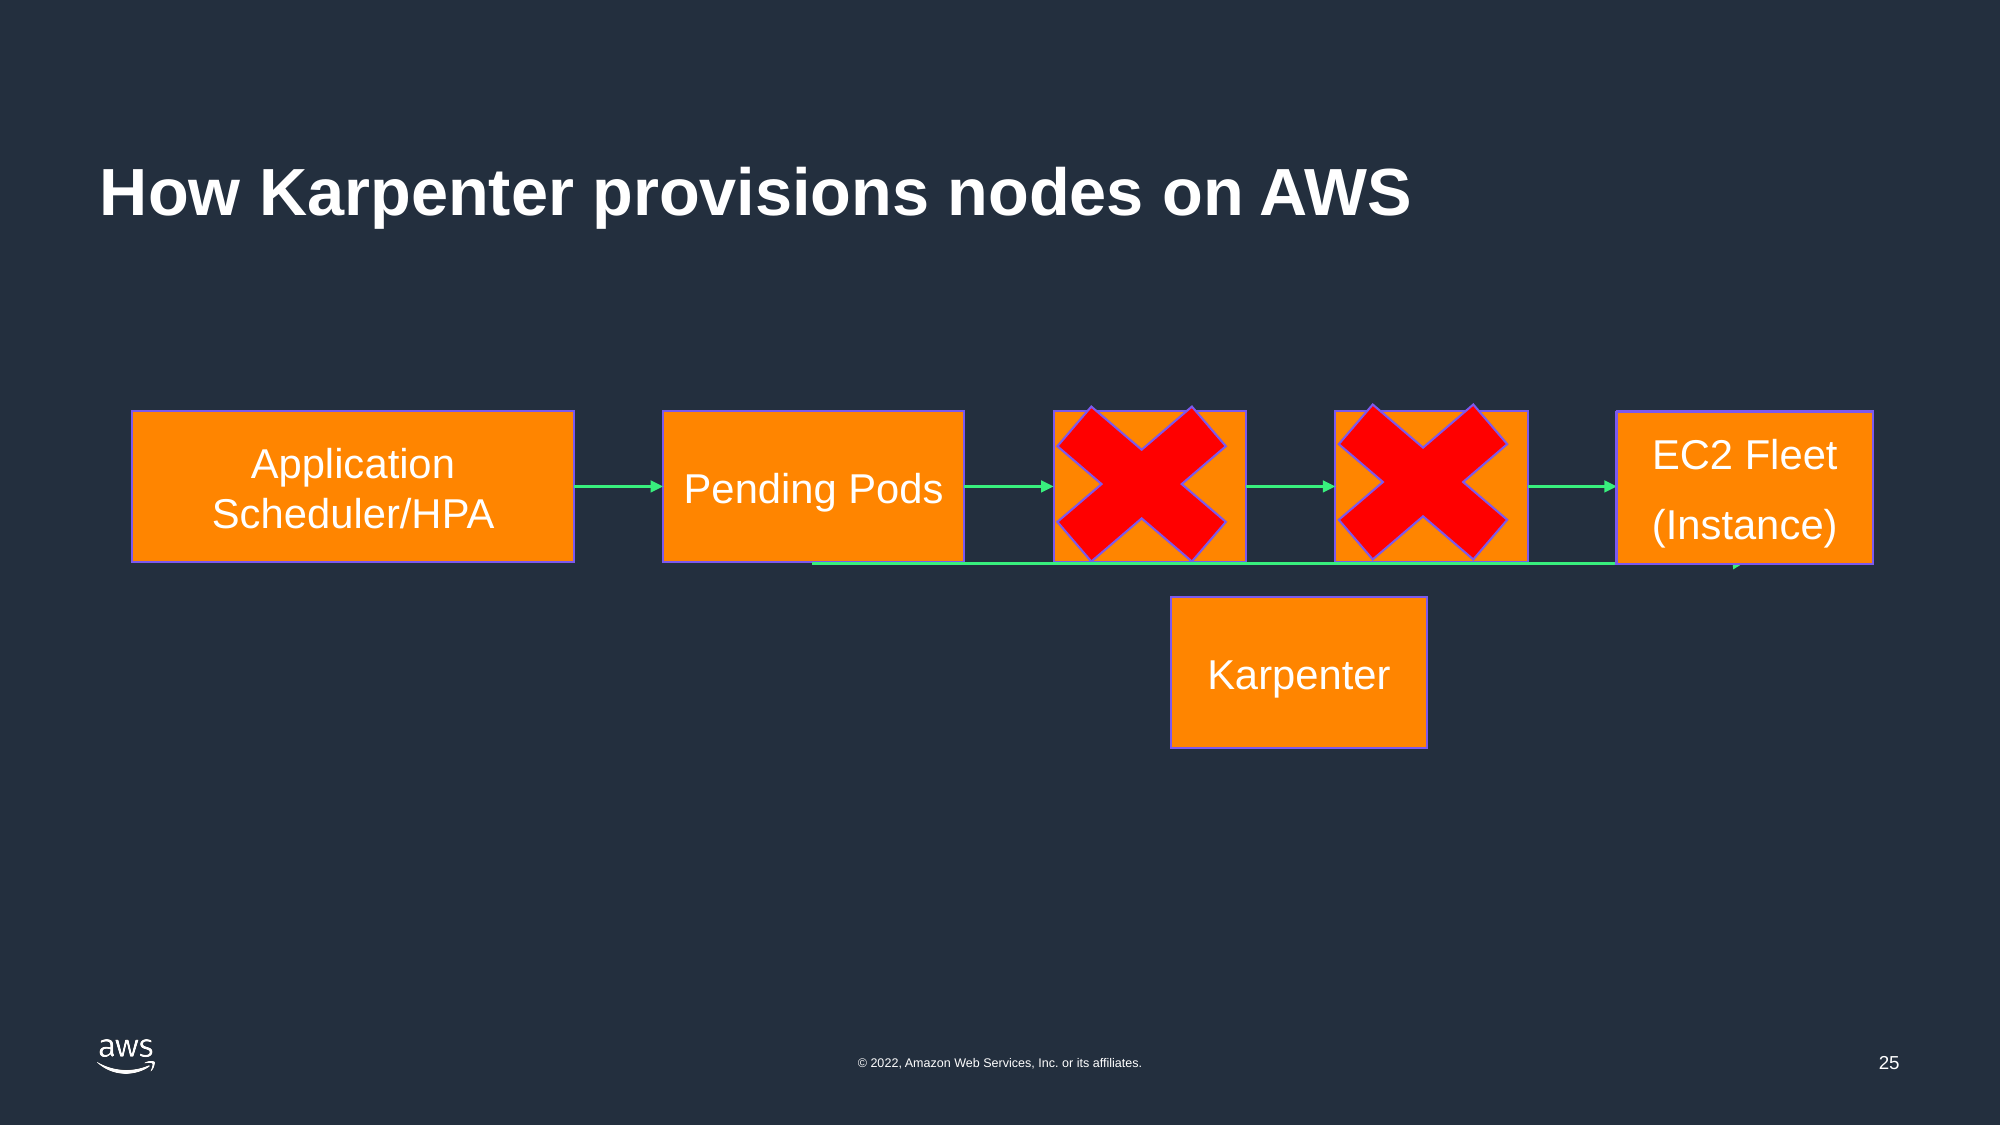

# How Karpenter provisions nodes on AWS

Application Scheduler/HPA
Pending Pods
CA
ASG
EC2 API
EC2 Fleet
(Instance)
Karpenter
25